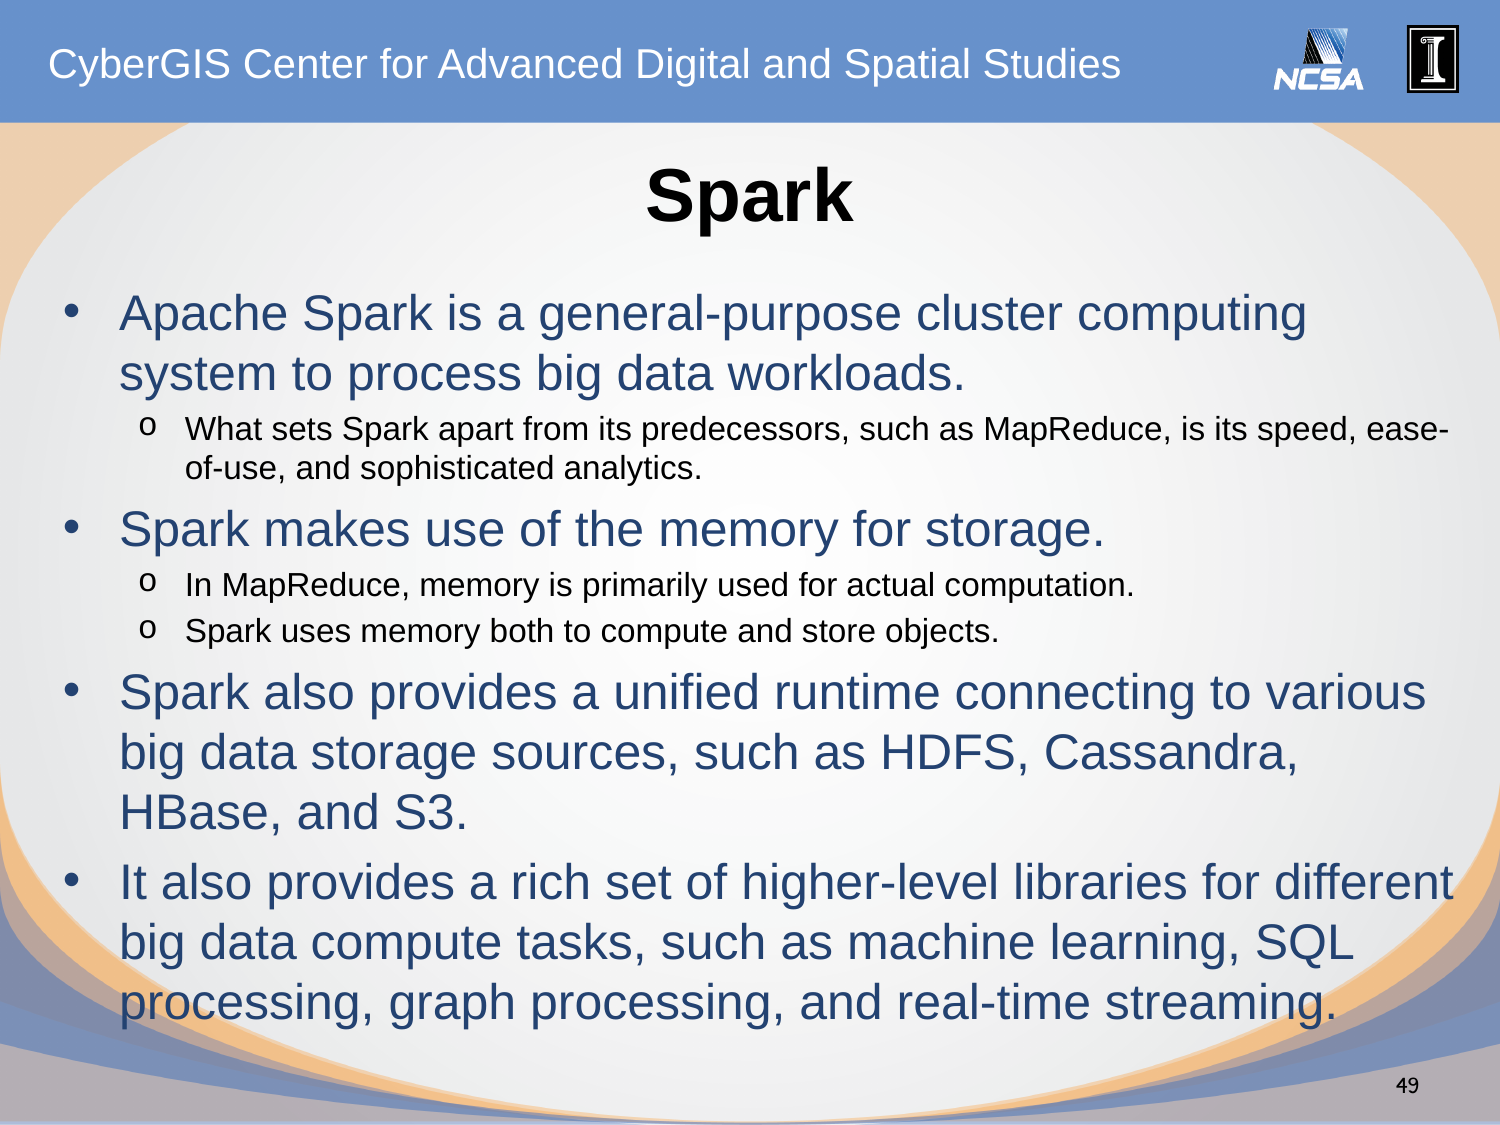

# Spark
Apache Spark is a general-purpose cluster computing system to process big data workloads.
What sets Spark apart from its predecessors, such as MapReduce, is its speed, ease-of-use, and sophisticated analytics.
Spark makes use of the memory for storage.
In MapReduce, memory is primarily used for actual computation.
Spark uses memory both to compute and store objects.
Spark also provides a unified runtime connecting to various big data storage sources, such as HDFS, Cassandra, HBase, and S3.
It also provides a rich set of higher-level libraries for different big data compute tasks, such as machine learning, SQL processing, graph processing, and real-time streaming.

49